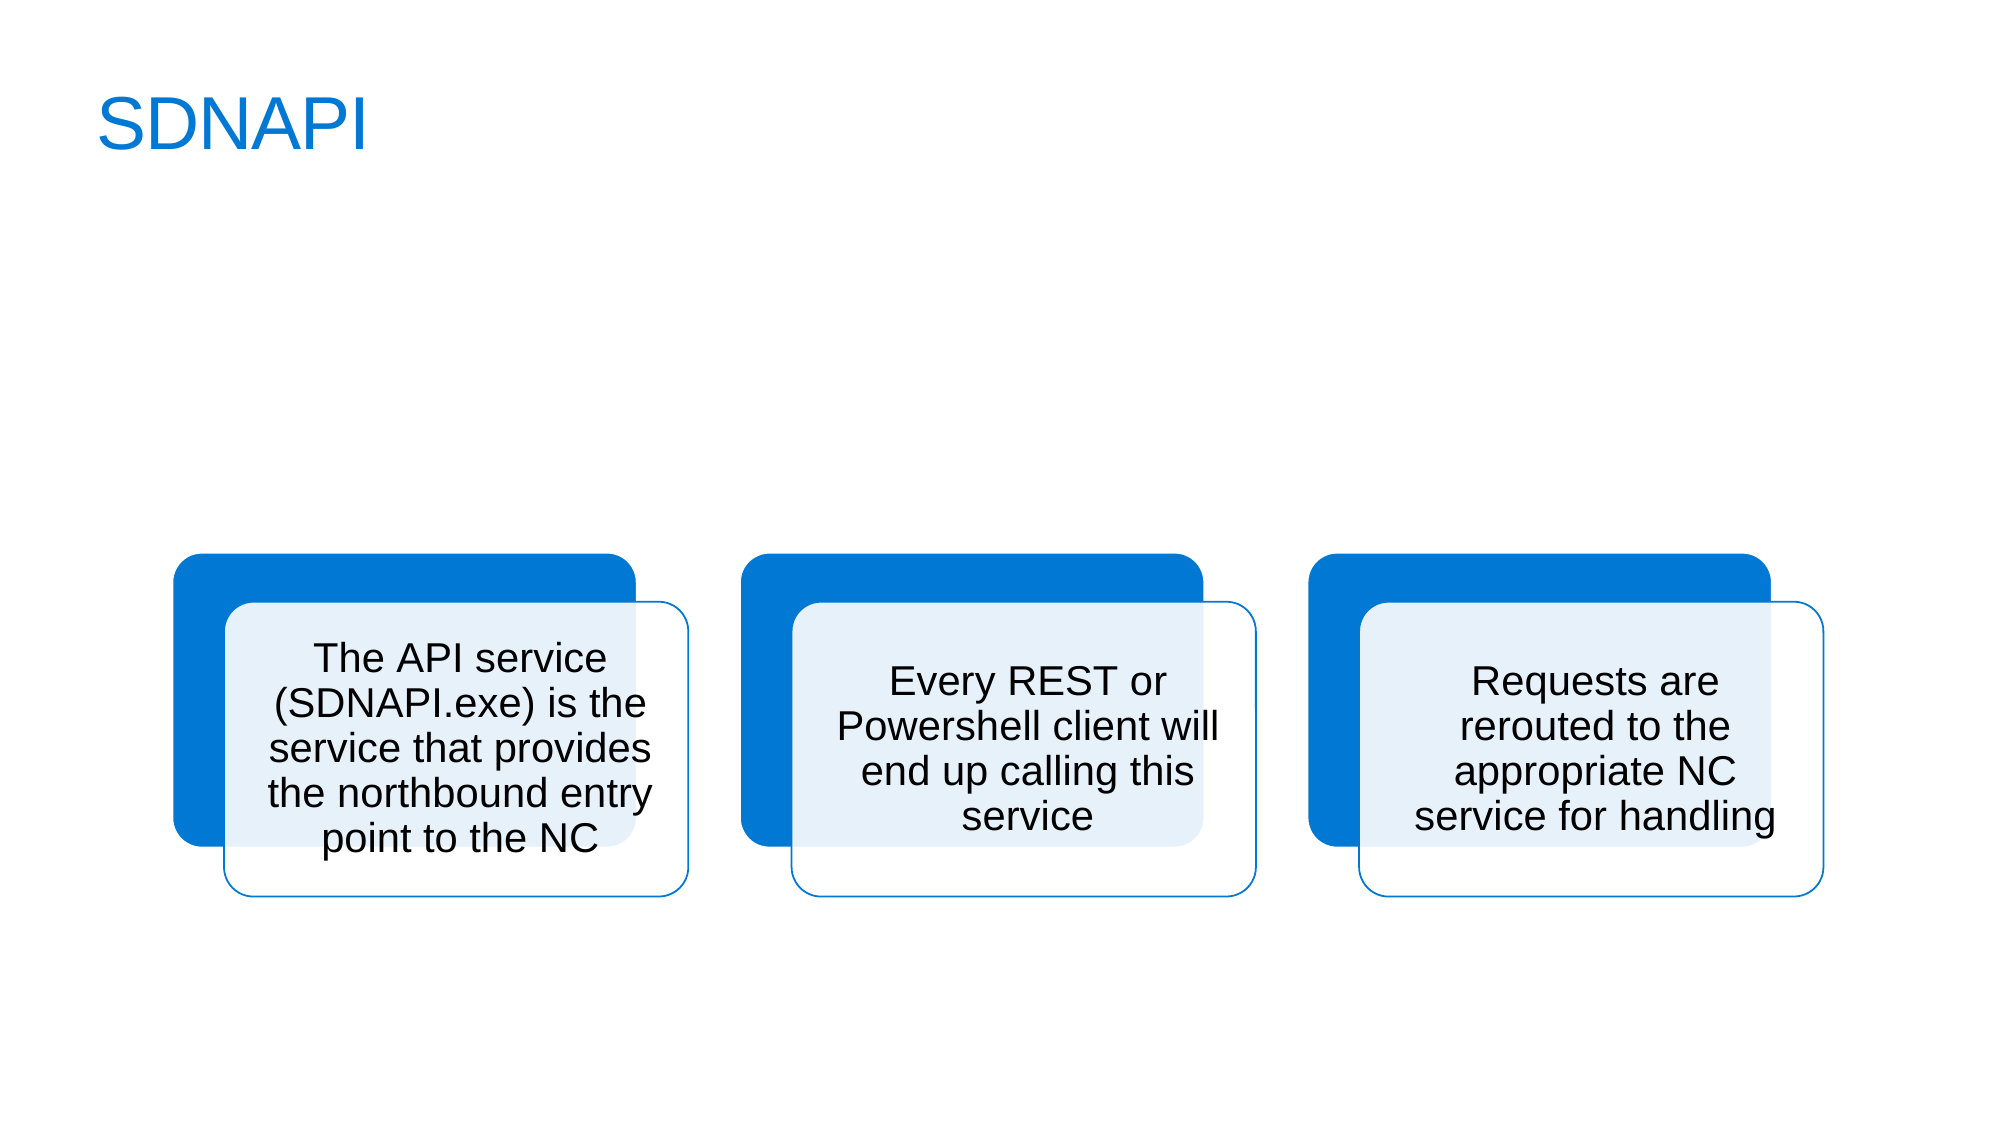

# SDNAPI
The API service (SDNAPI.exe) is the service that provides the northbound entry point to the NC
Every REST or Powershell client will end up calling this service
Requests are rerouted to the appropriate NC service for handling